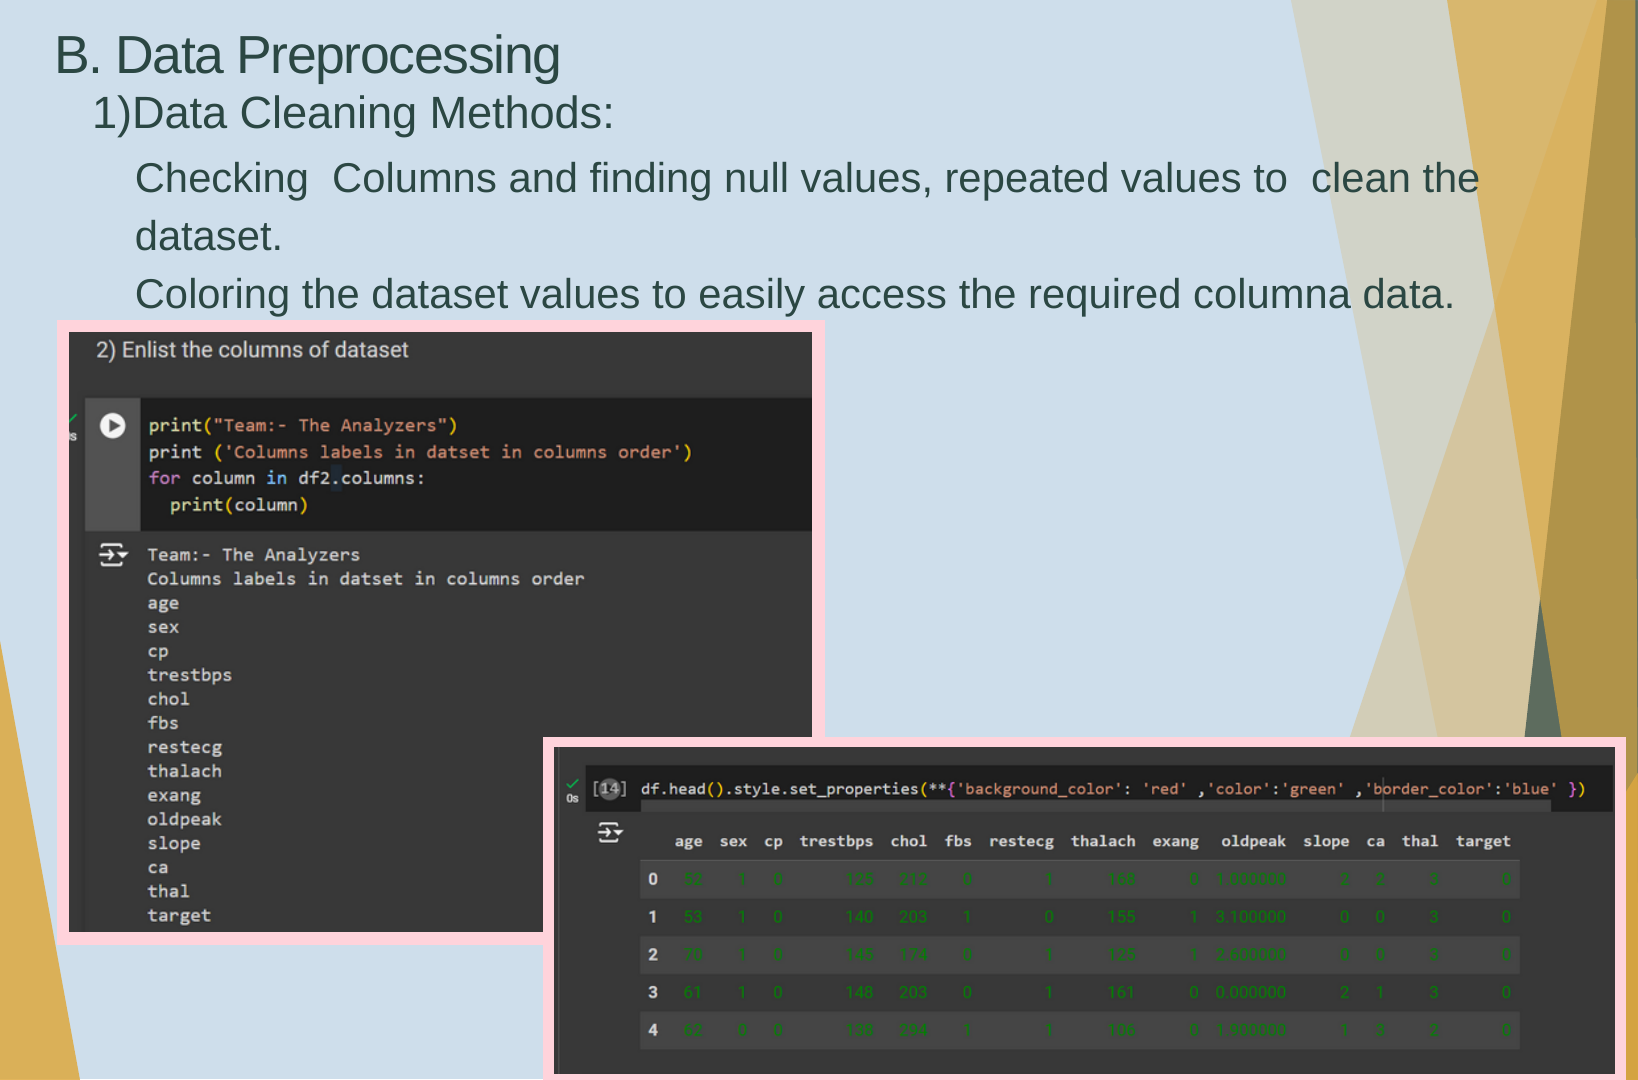

B. Data Preprocessing
1)Data Cleaning Methods:
Checking  Columns and finding null values, repeated values to  clean the dataset.
Coloring the dataset values to easily access the required columna data.